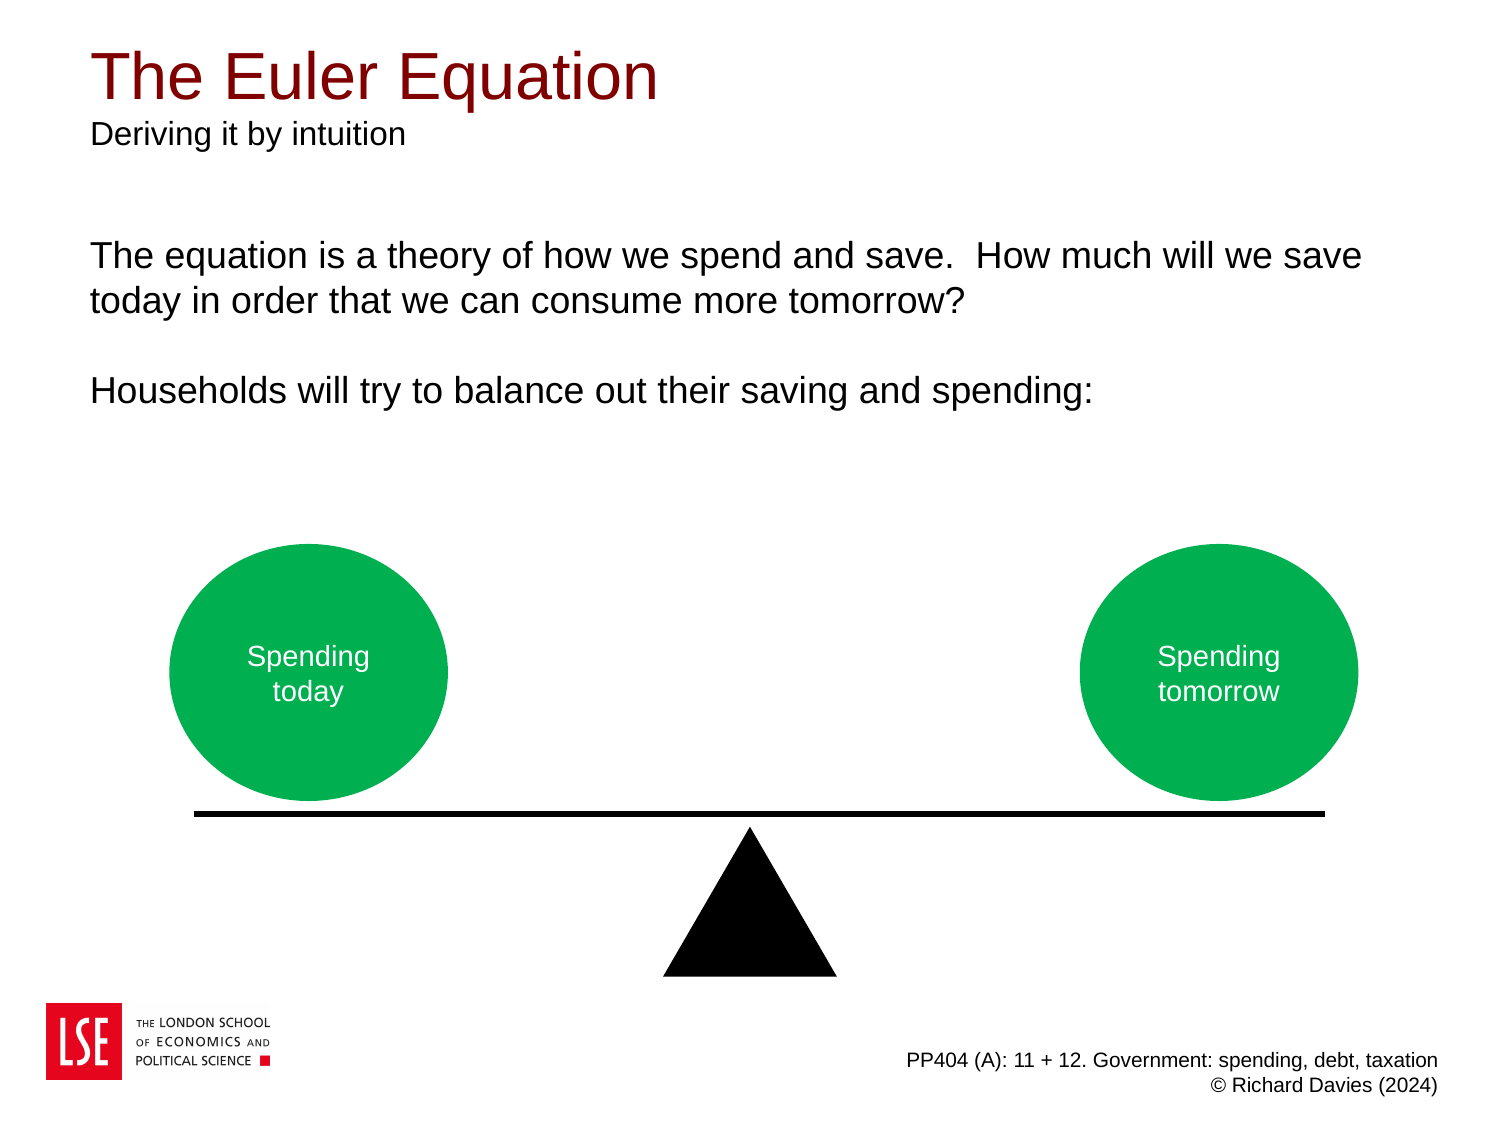

# The Euler Equation Deriving it by intuition

The equation is a theory of how we spend and save.  How much will we save today in order that we can consume more tomorrow?

Households will try to balance out their saving and spending:
Spending today
Spending tomorrow